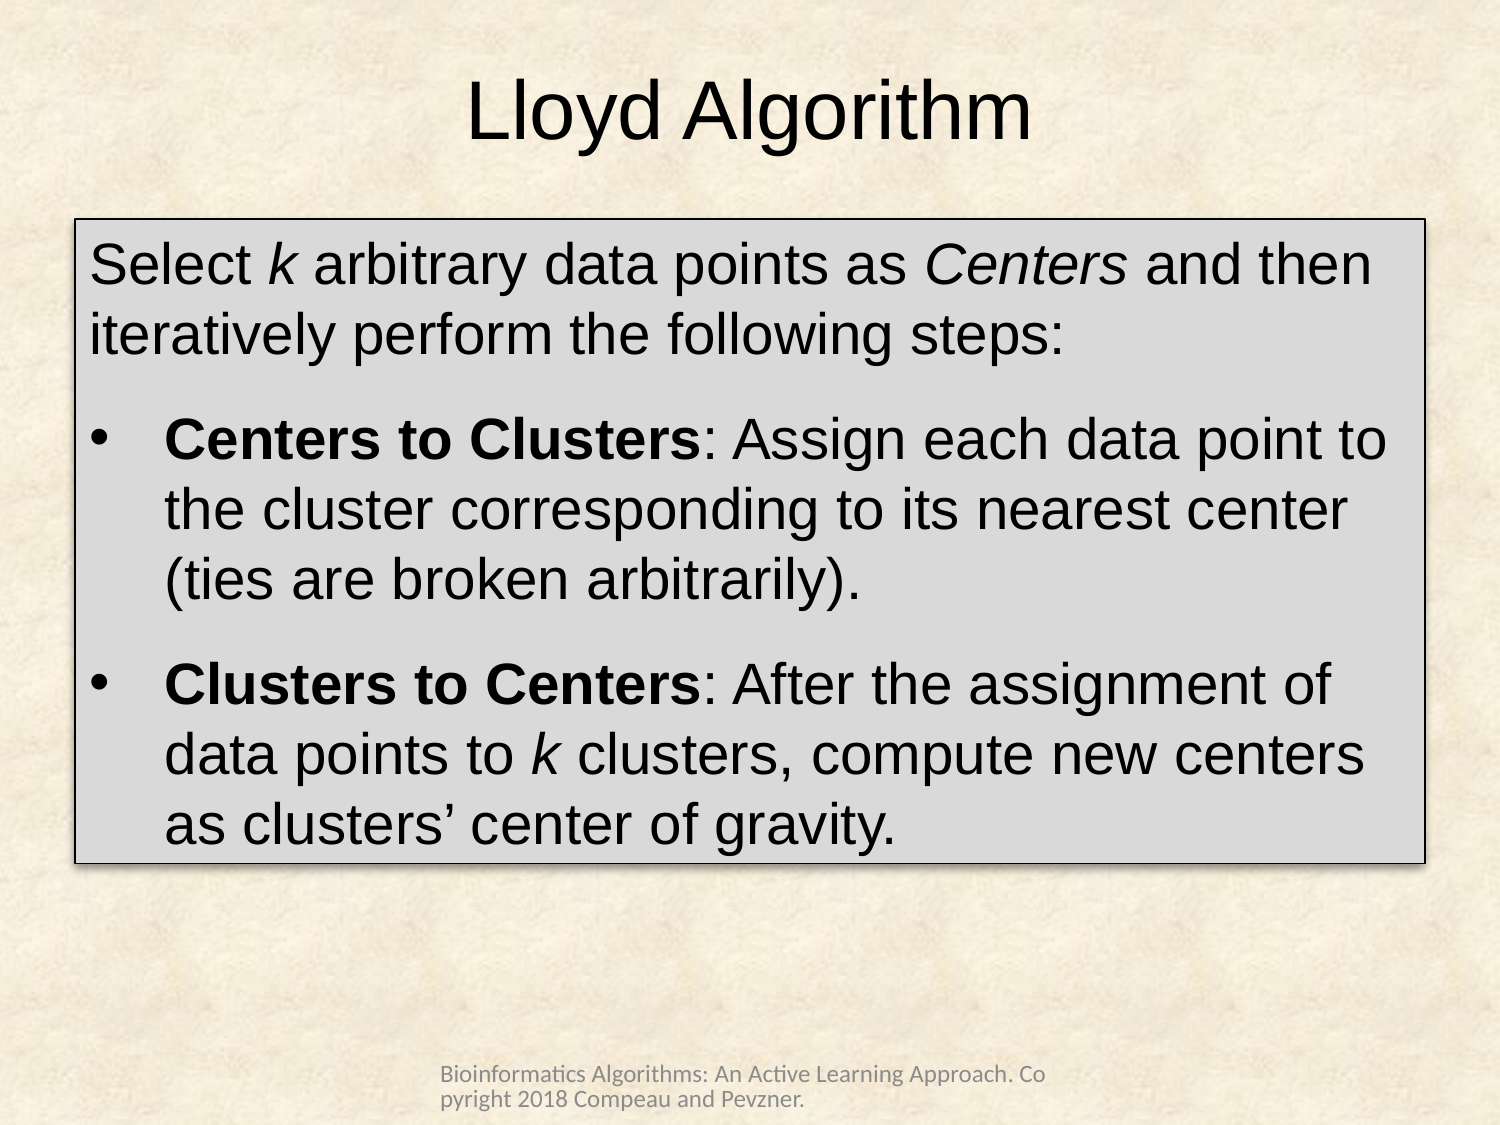

# Lloyd Algorithm
Select k arbitrary data points as Centers and then iteratively perform the following steps:

Centers to Clusters: Assign each data point to the cluster corresponding to its nearest center (ties are broken arbitrarily).

Clusters to Centers: After the assignment of data points to k clusters, compute new centers as clusters’ center of gravity.
Bioinformatics Algorithms: An Active Learning Approach. Copyright 2018 Compeau and Pevzner.